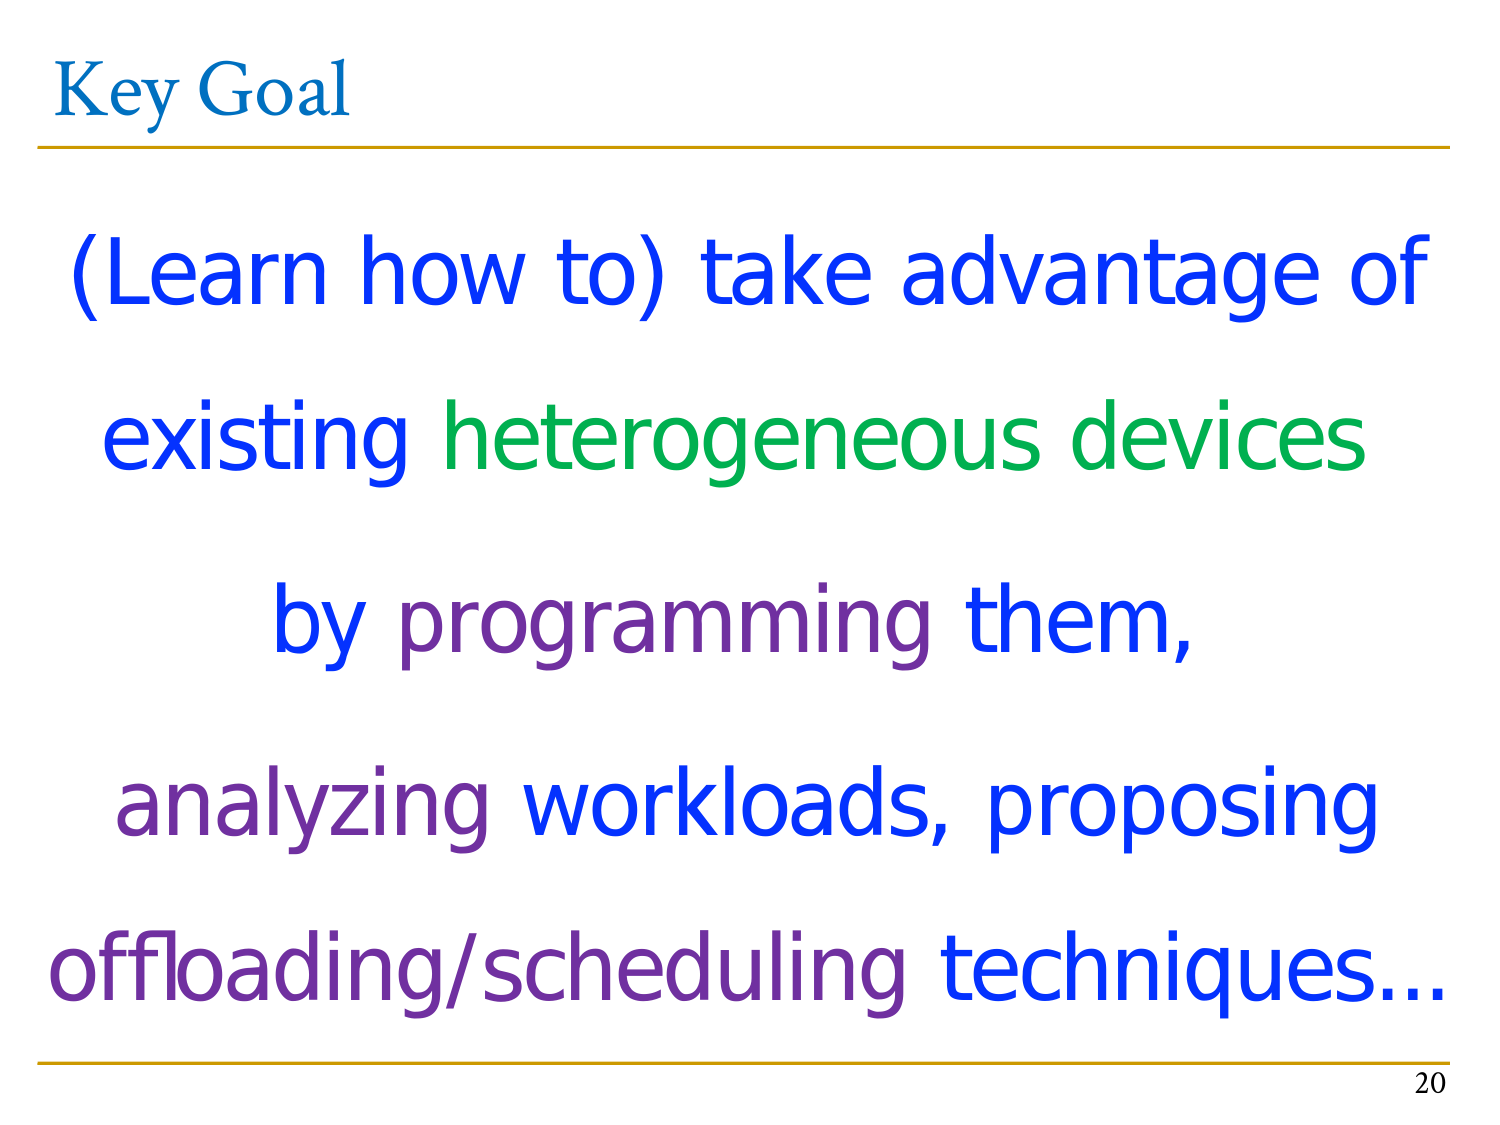

# Key Goal
(Learn how to) take advantage of existing heterogeneous devices
by programming them,
analyzing workloads, proposing offloading/scheduling techniques…
20